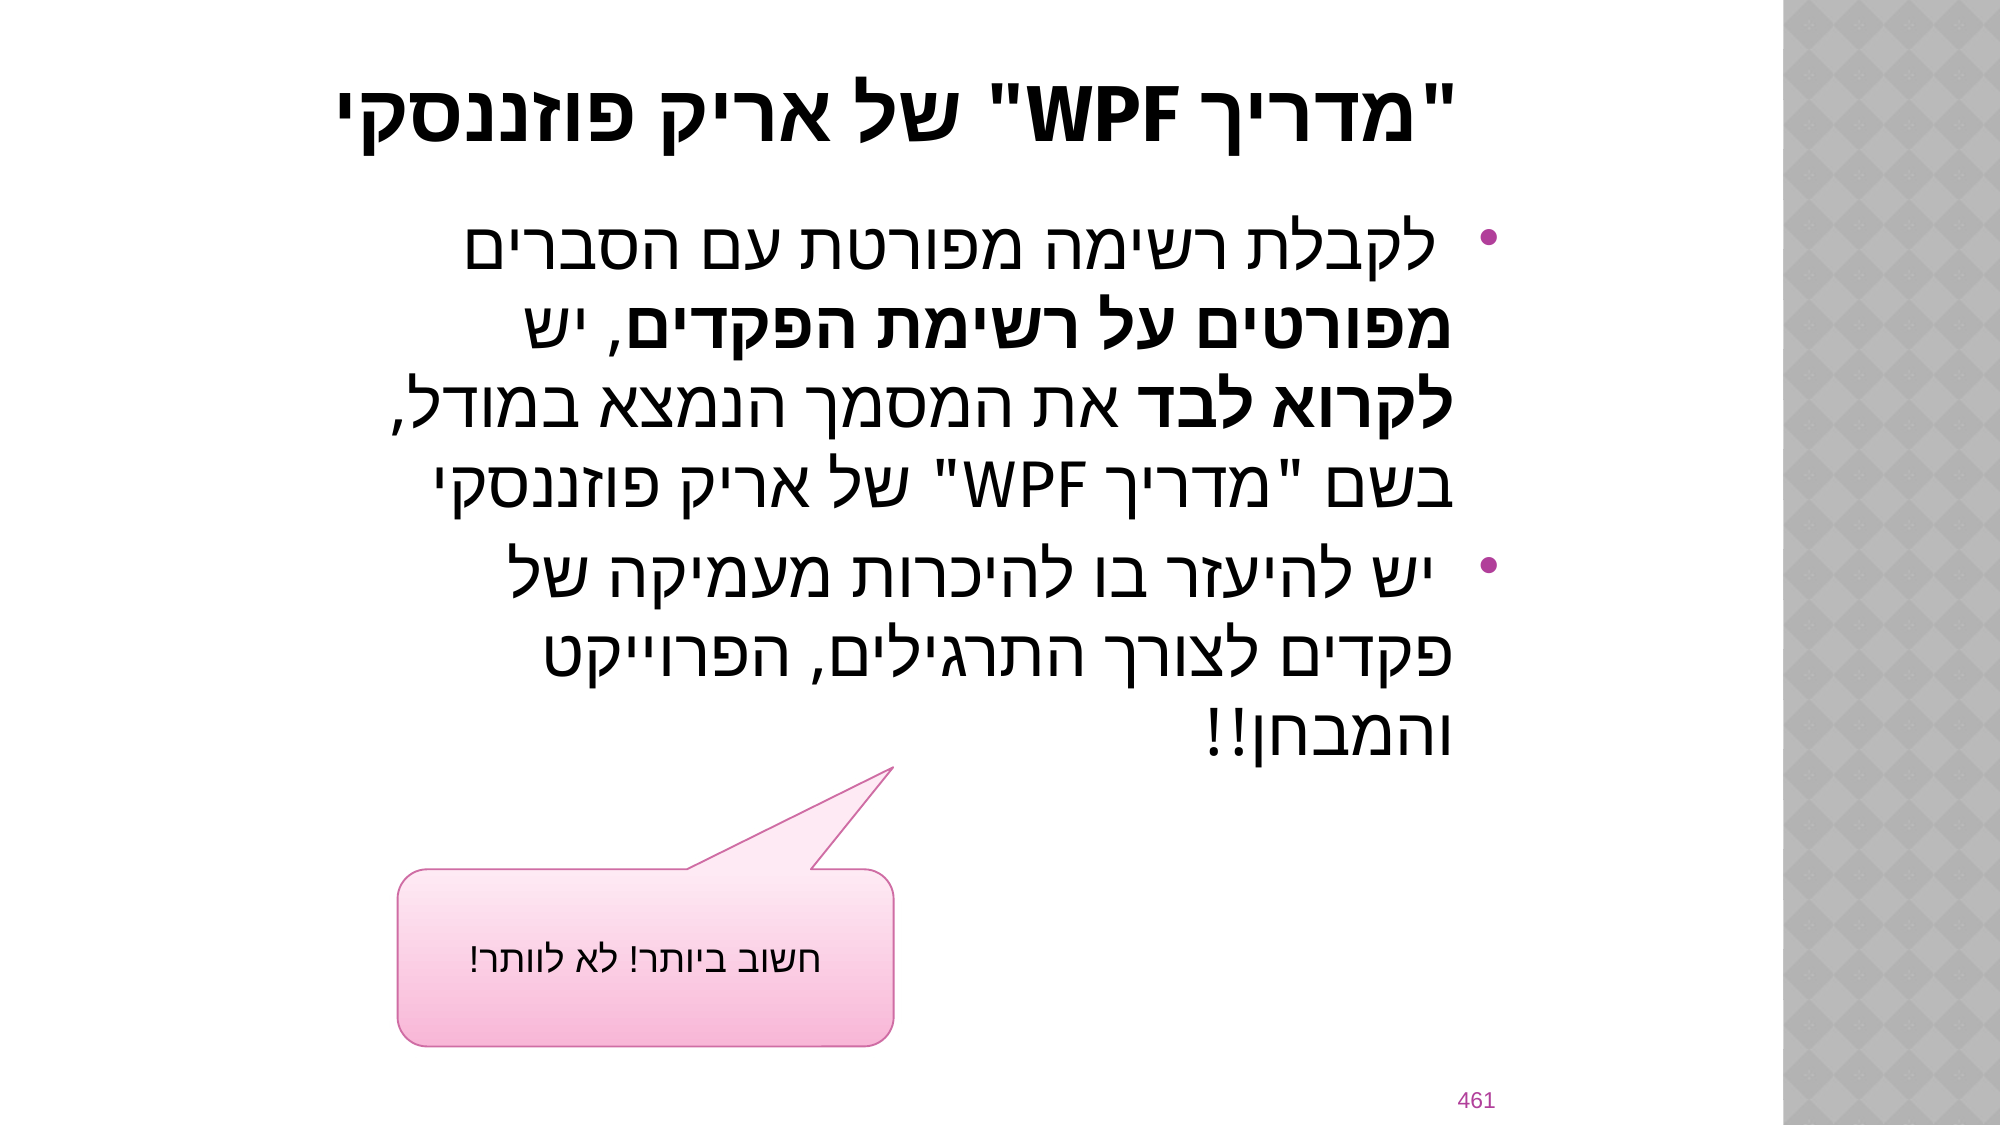

# "מדריך WPF" של אריק פוזננסקי
 לקבלת רשימה מפורטת עם הסברים מפורטים על רשימת הפקדים, יש לקרוא לבד את המסמך הנמצא במודל, בשם "מדריך WPF" של אריק פוזננסקי
 יש להיעזר בו להיכרות מעמיקה של פקדים לצורך התרגילים, הפרוייקט והמבחן!!
חשוב ביותר! לא לוותר!
461